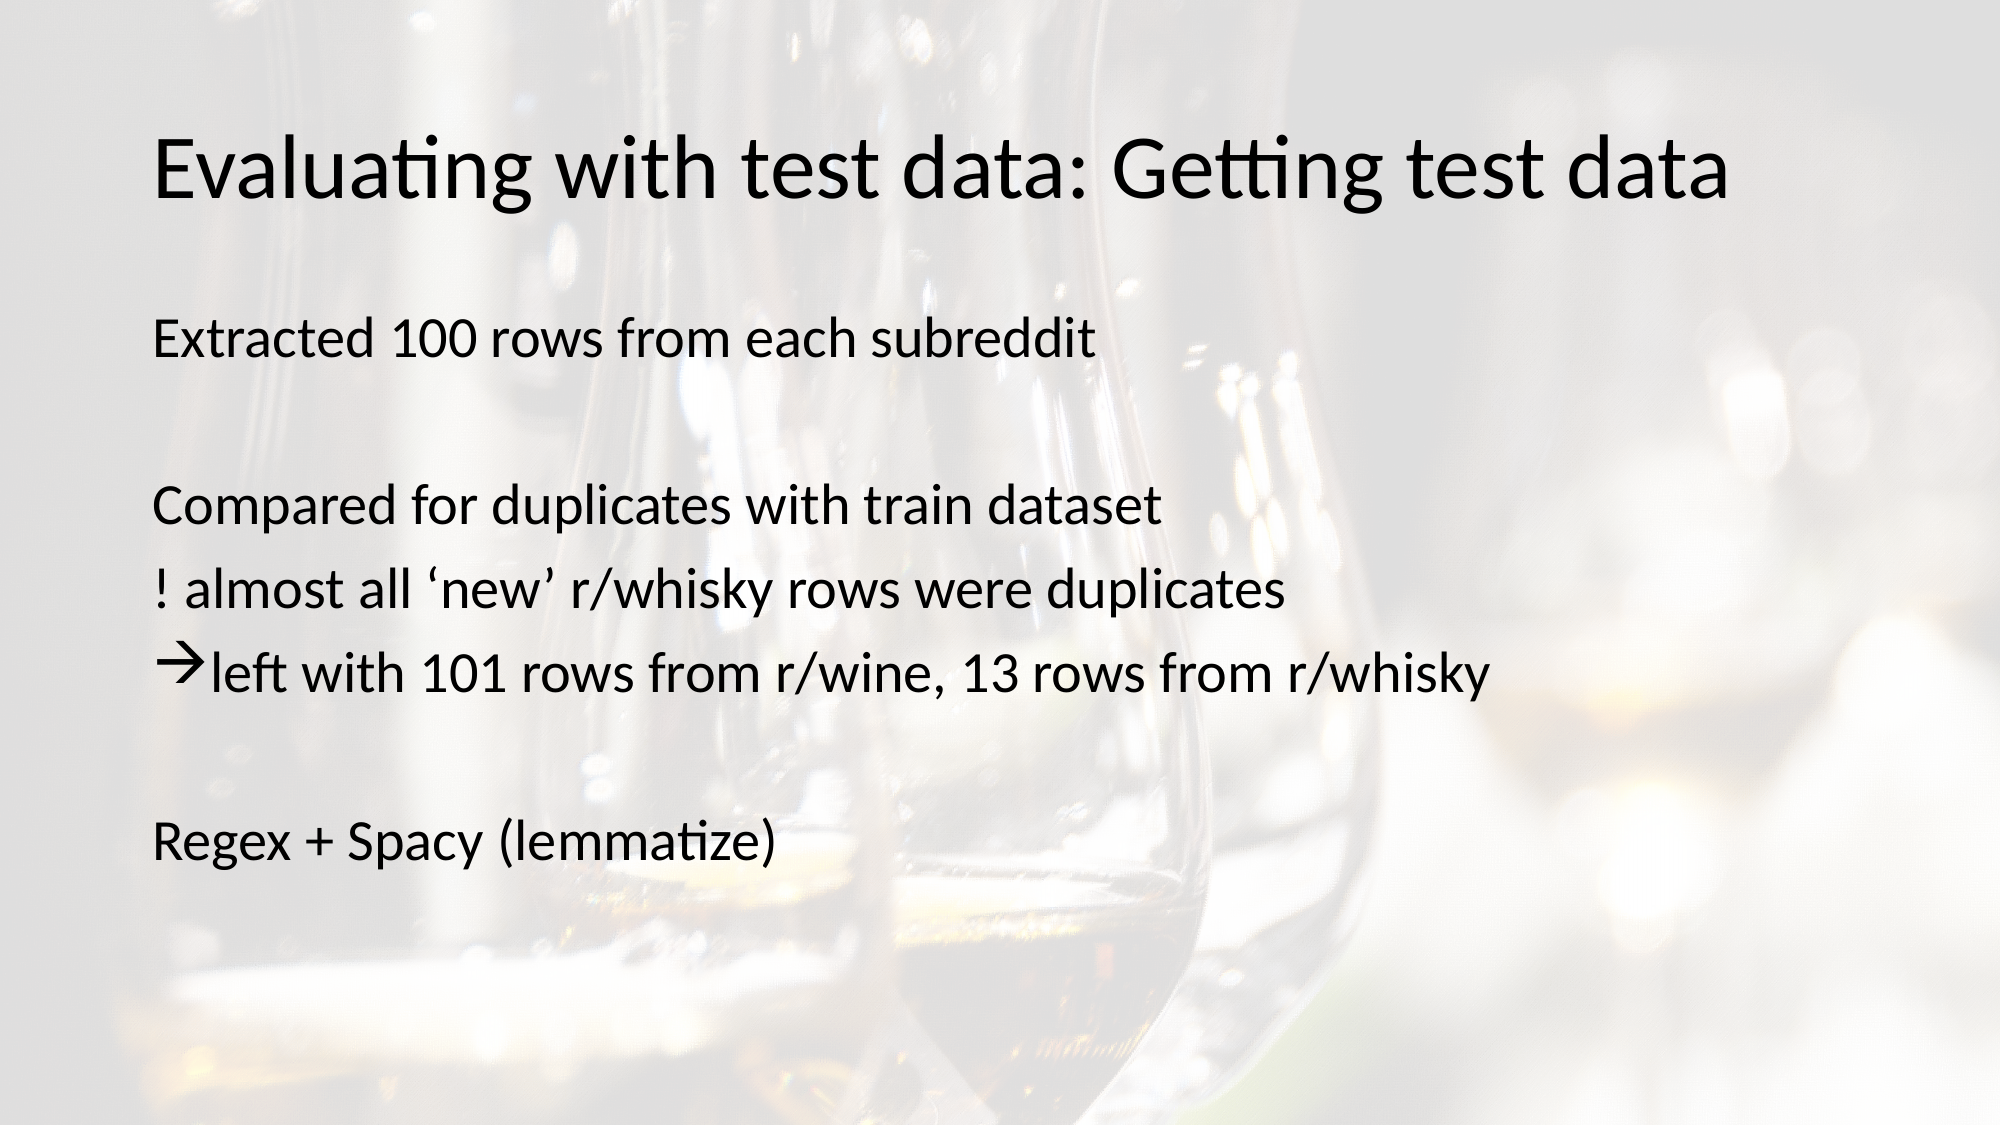

# Evaluating with test data: Getting test data
Extracted 100 rows from each subreddit

Compared for duplicates with train dataset
! almost all ‘new’ r/whisky rows were duplicates
left with 101 rows from r/wine, 13 rows from r/whisky

Regex + Spacy (lemmatize)